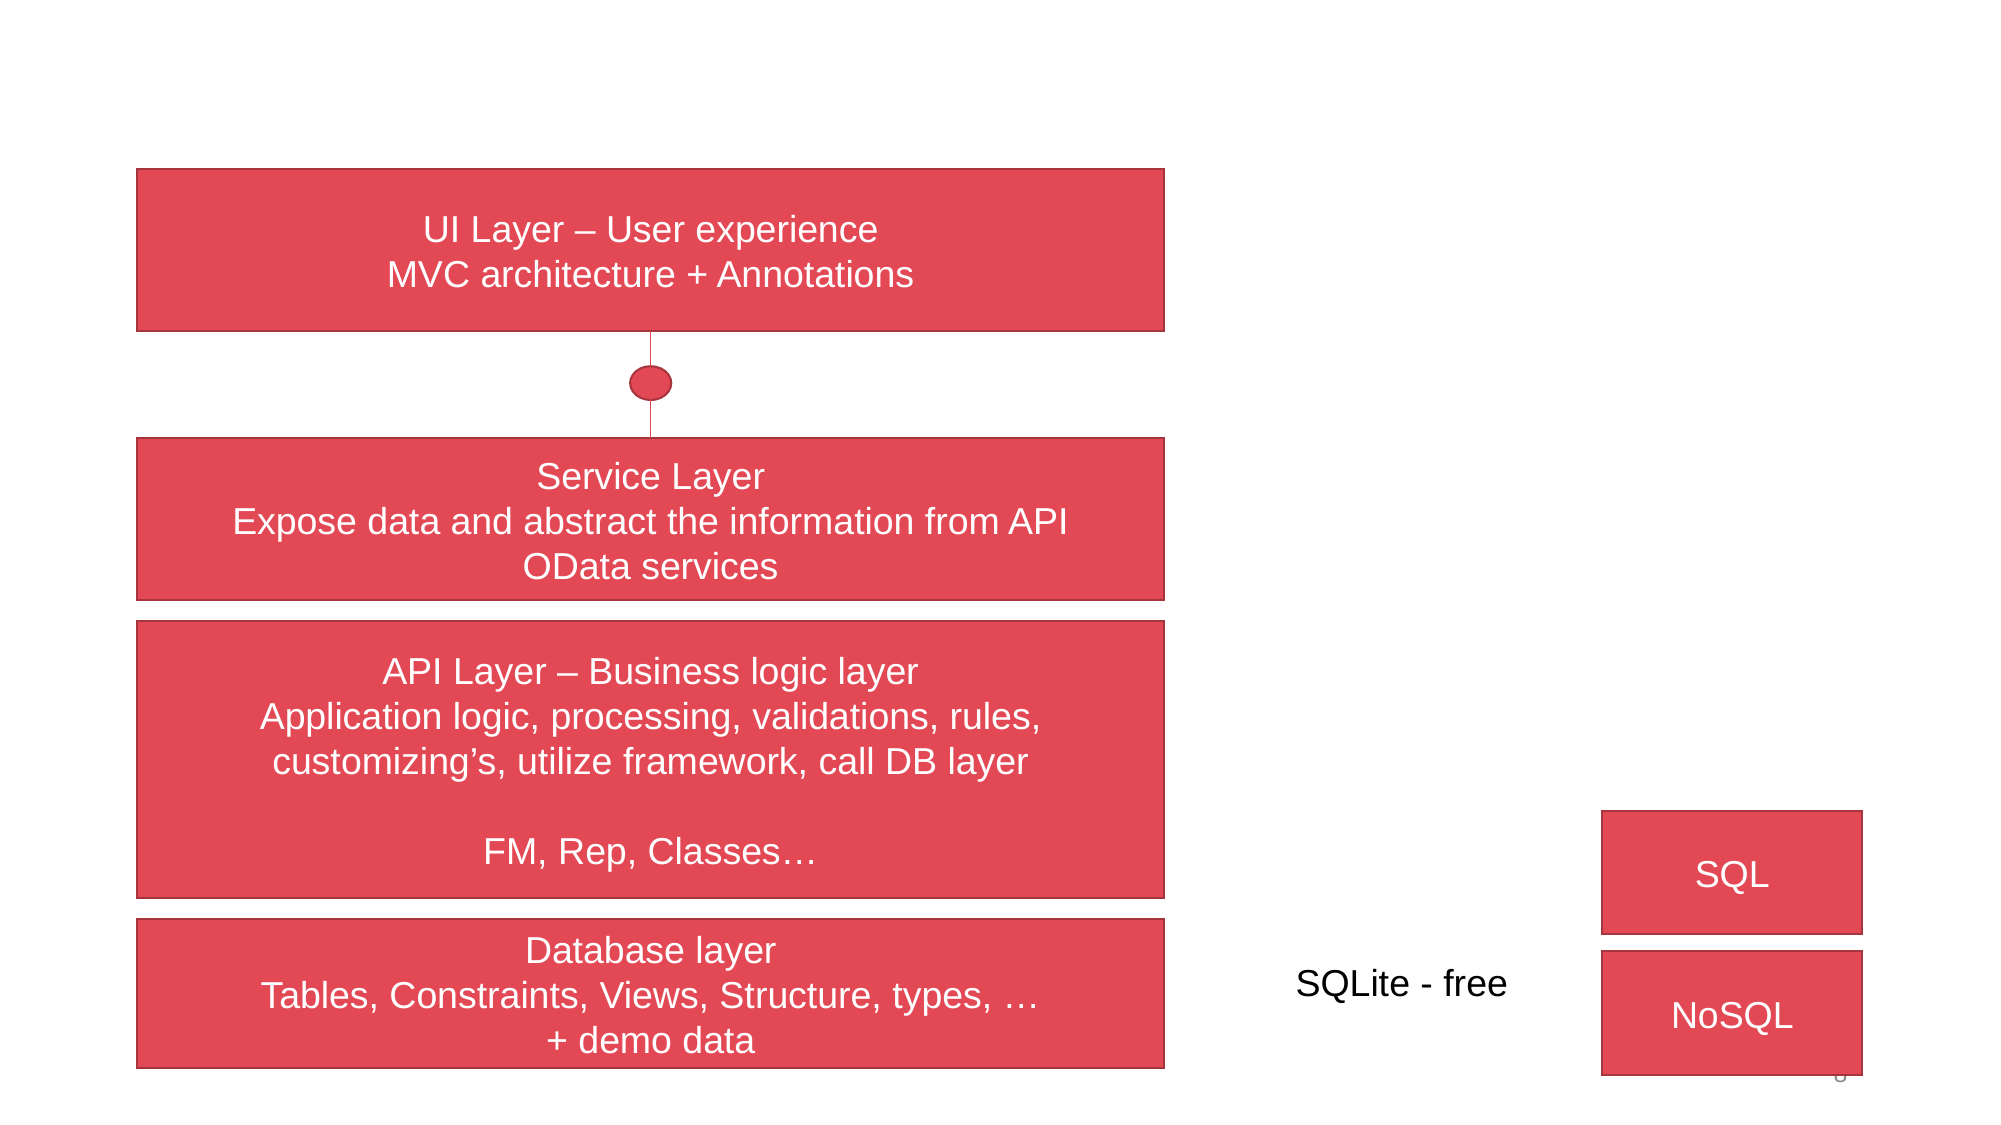

UI Layer – User experience
MVC architecture + Annotations

Service Layer
Expose data and abstract the information from API
OData services
API Layer – Business logic layer
Application logic, processing, validations, rules, customizing’s, utilize framework, call DB layer

FM, Rep, Classes…
SQL
Database layer
Tables, Constraints, Views, Structure, types, …
+ demo data
SQLite - free
NoSQL
8